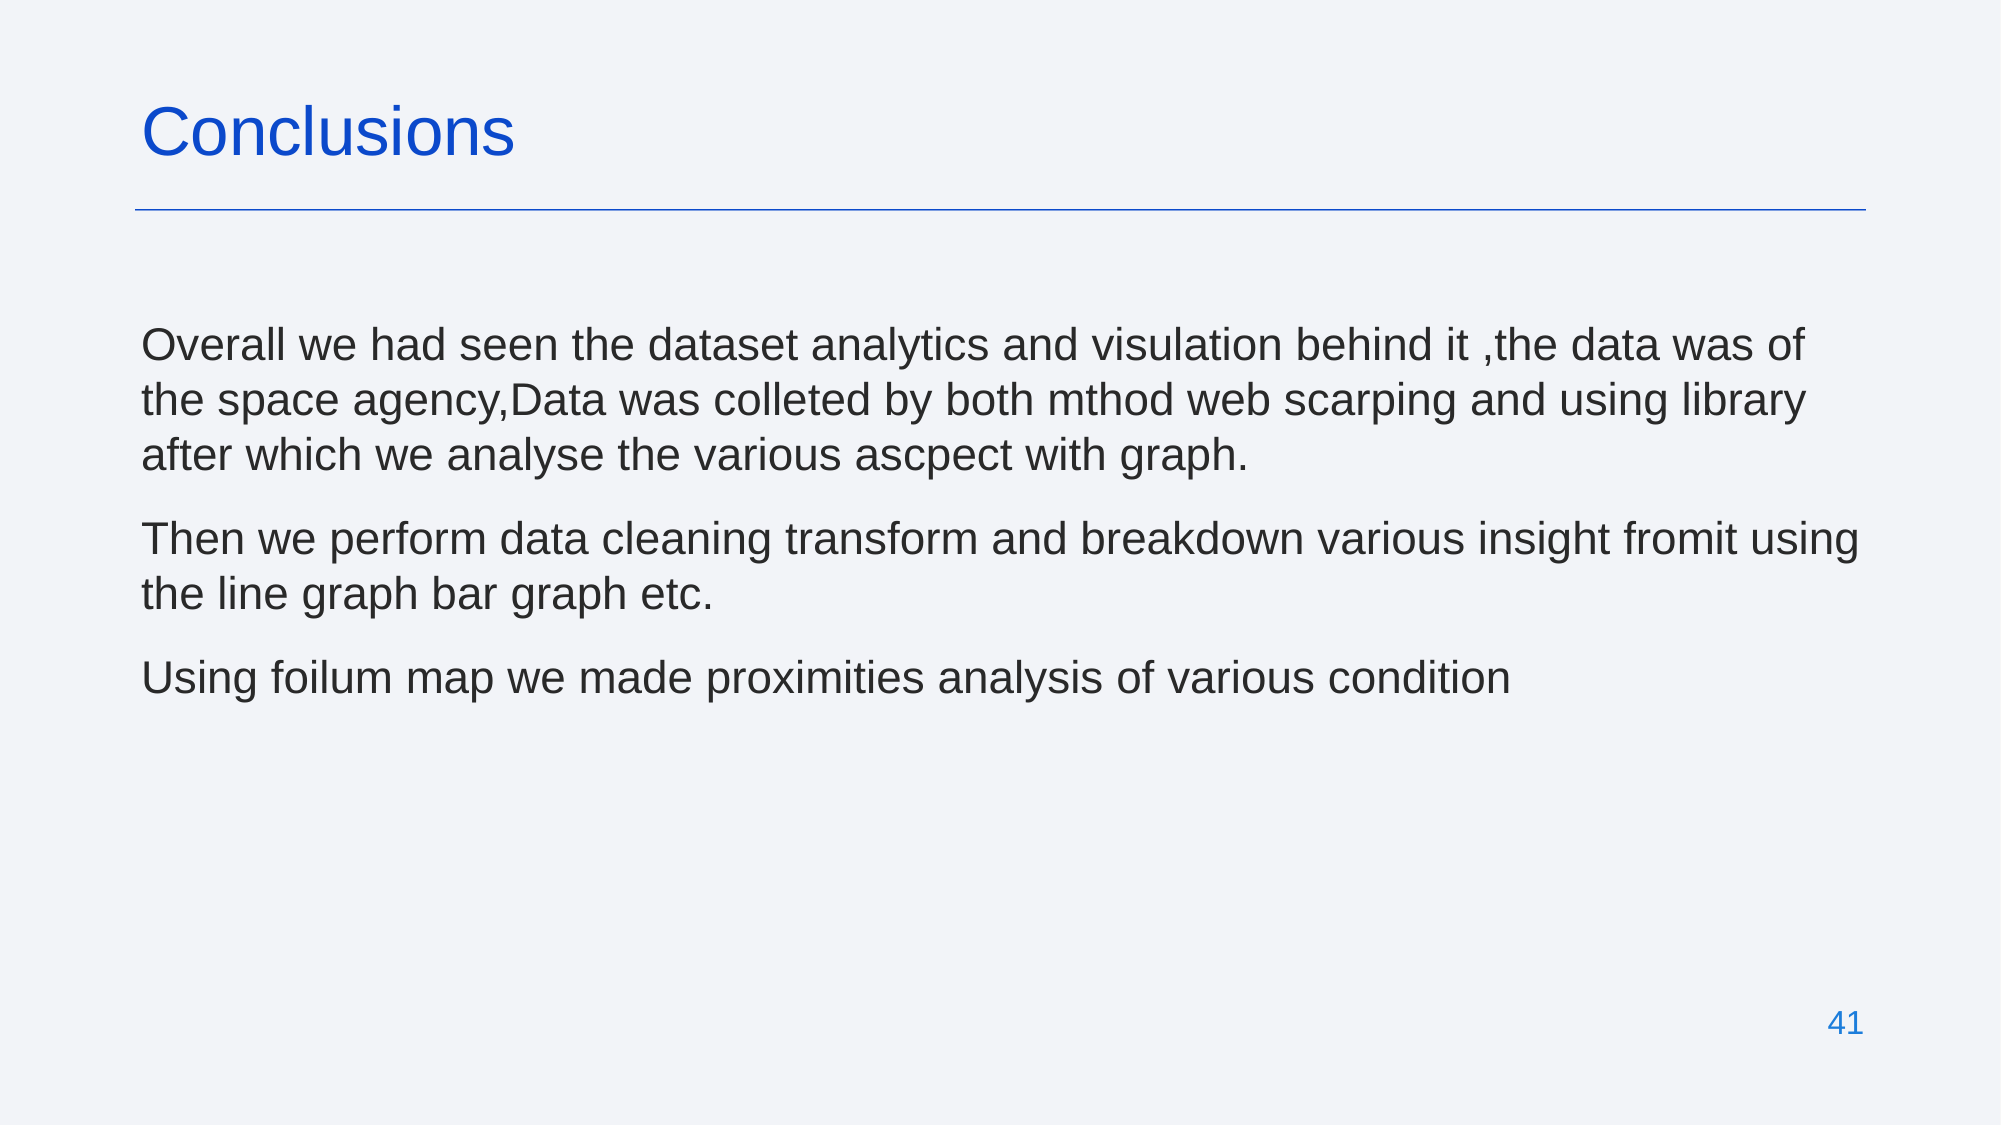

Conclusions
Overall we had seen the dataset analytics and visulation behind it ,the data was of the space agency,Data was colleted by both mthod web scarping and using library after which we analyse the various ascpect with graph.
Then we perform data cleaning transform and breakdown various insight fromit using the line graph bar graph etc.
Using foilum map we made proximities analysis of various condition

41